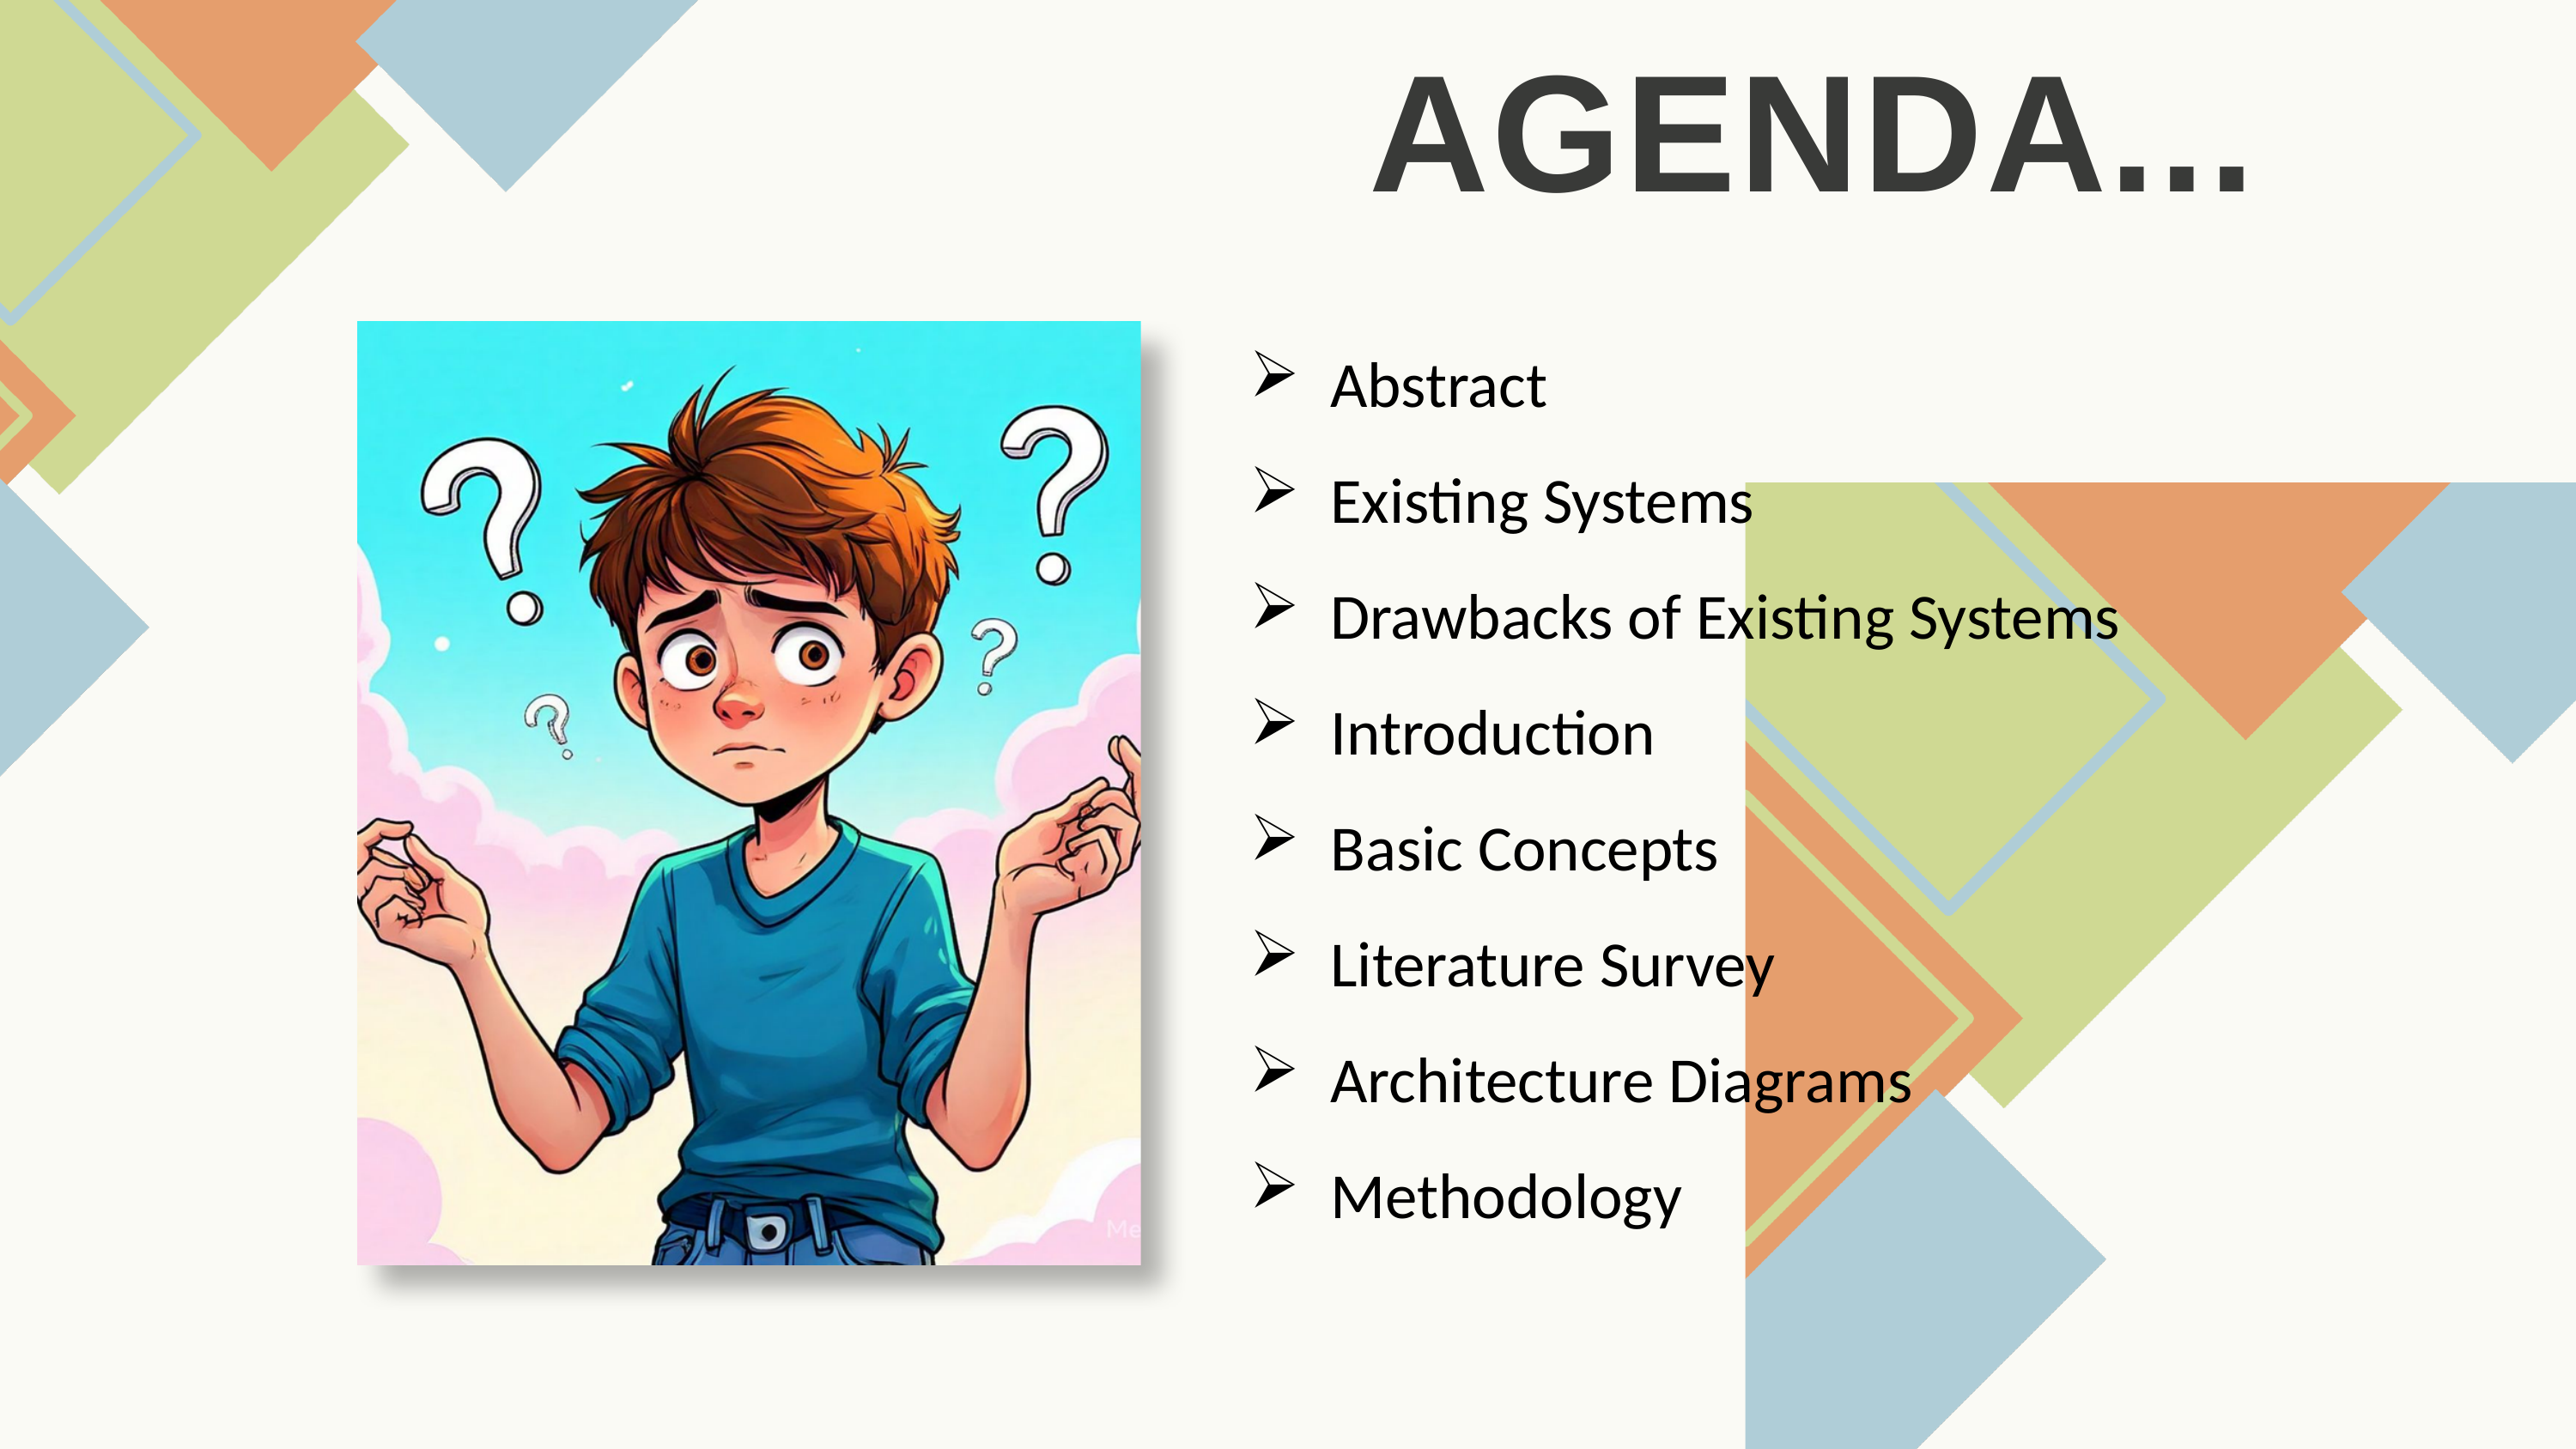

AGENDA...
Abstract
Existing Systems
Drawbacks of Existing Systems
Introduction
Basic Concepts
Literature Survey
Architecture Diagrams
Methodology